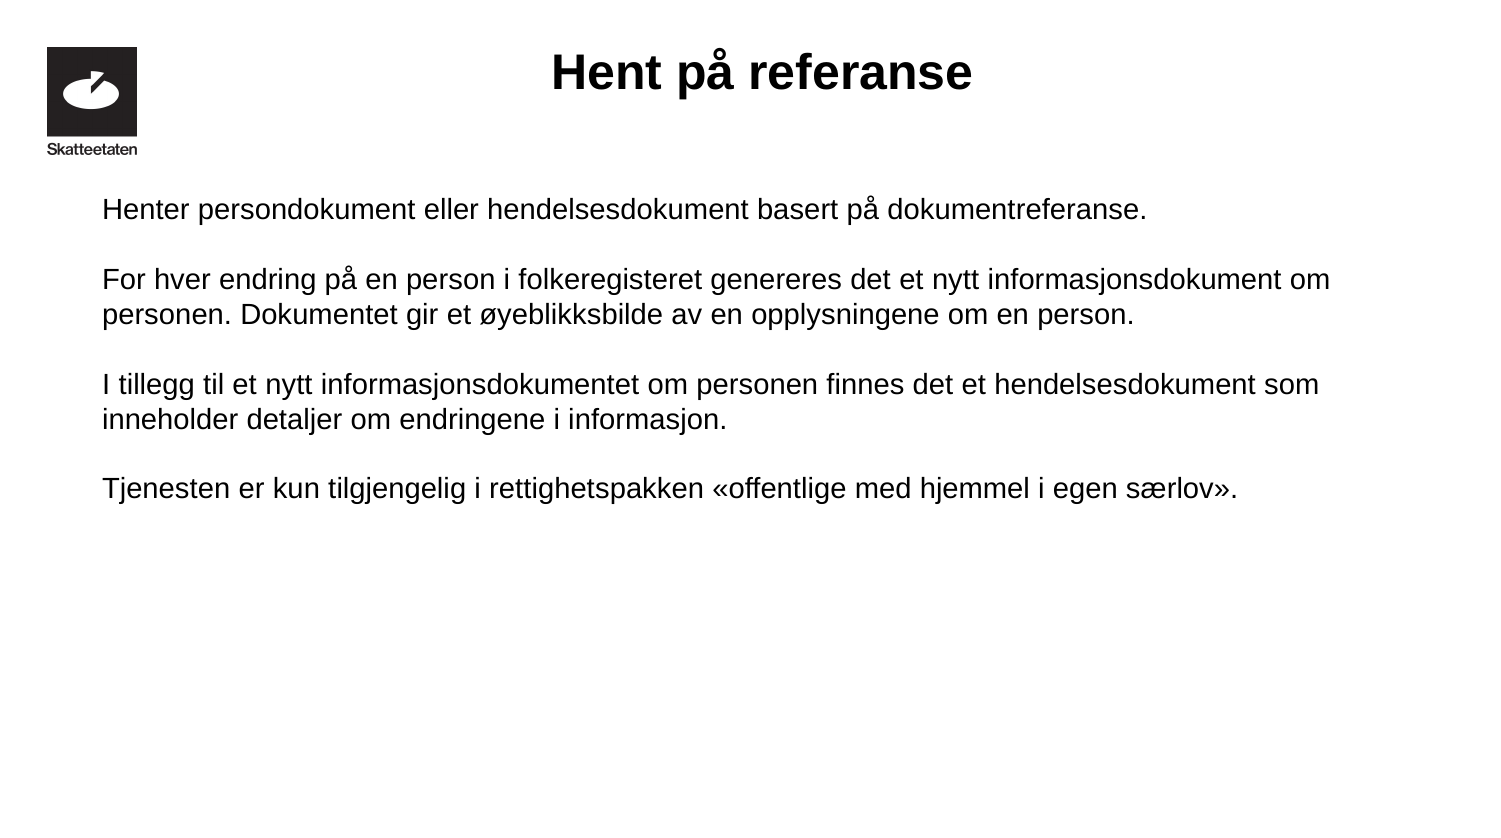

Hent på referanse
Henter persondokument eller hendelsesdokument basert på dokumentreferanse.

For hver endring på en person i folkeregisteret genereres det et nytt informasjonsdokument om personen. Dokumentet gir et øyeblikksbilde av en opplysningene om en person.

I tillegg til et nytt informasjonsdokumentet om personen finnes det et hendelsesdokument som inneholder detaljer om endringene i informasjon.

Tjenesten er kun tilgjengelig i rettighetspakken «offentlige med hjemmel i egen særlov».